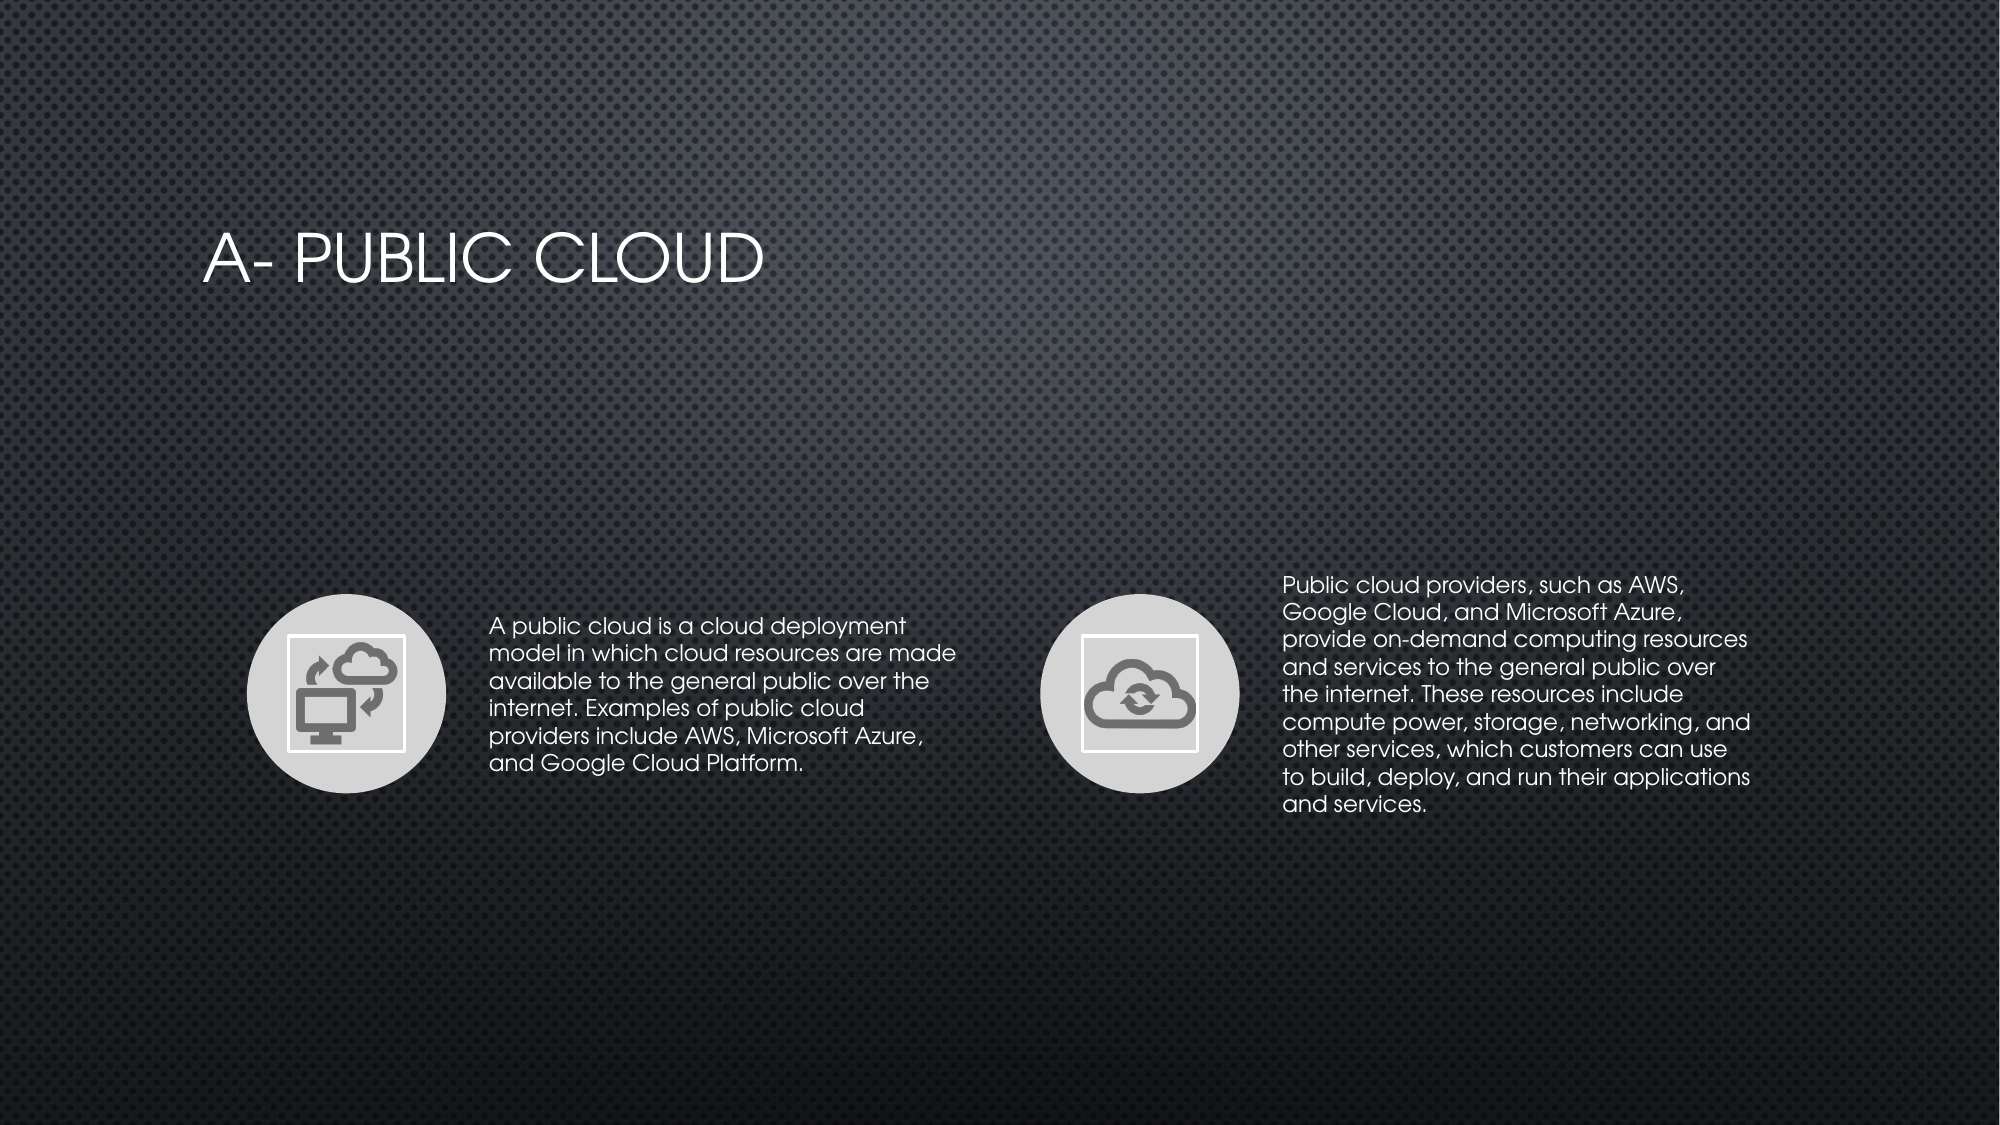

# A- public cloud
A public cloud is a cloud deployment model in which cloud resources are made available to the general public over the internet. Examples of public cloud providers include AWS, Microsoft Azure, and Google Cloud Platform.
Public cloud providers, such as AWS, Google Cloud, and Microsoft Azure, provide on-demand computing resources and services to the general public over the internet. These resources include compute power, storage, networking, and other services, which customers can use to build, deploy, and run their applications and services.